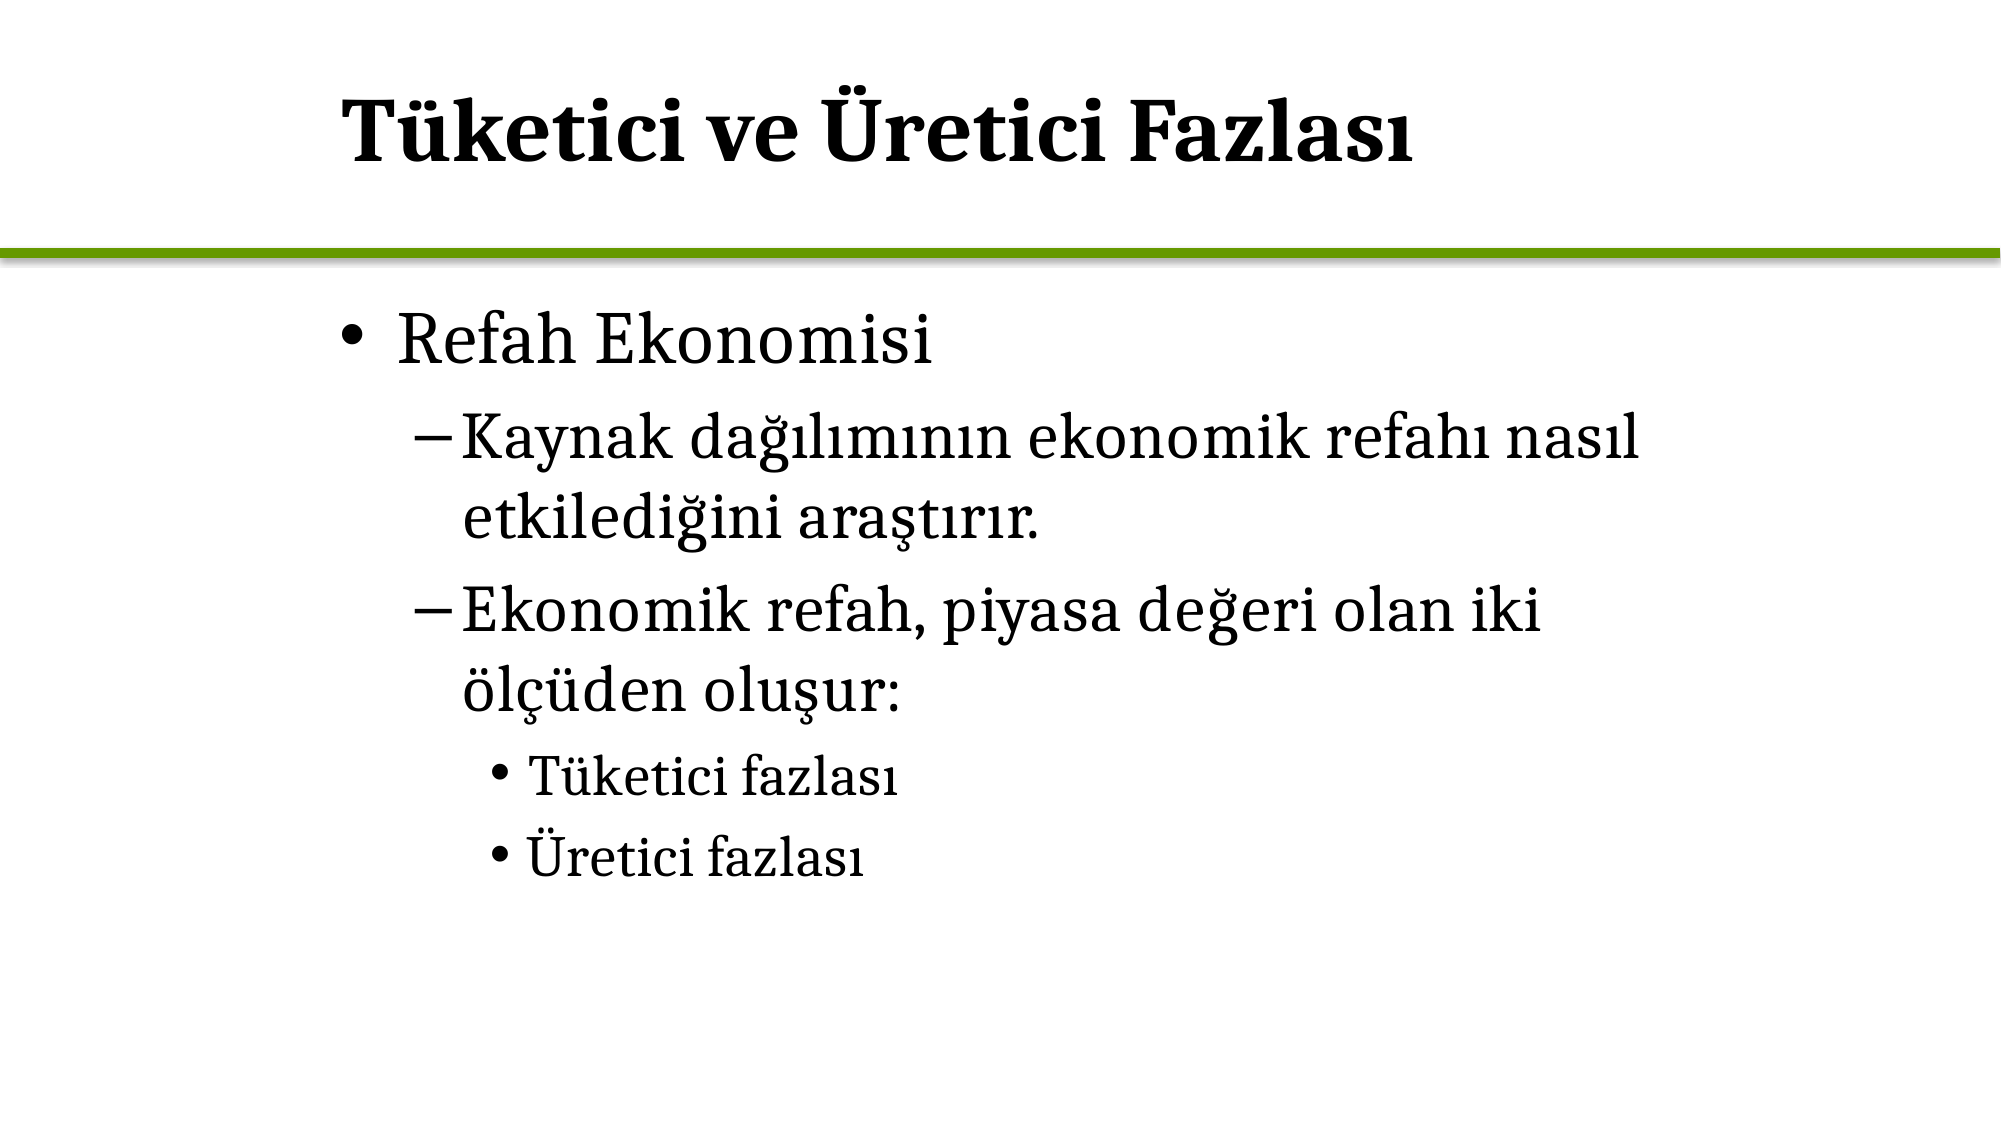

# Tüketici ve Üretici Fazlası
Refah Ekonomisi
Kaynak dağılımının ekonomik refahı nasıl etkilediğini araştırır.
Ekonomik refah, piyasa değeri olan iki ölçüden oluşur:
Tüketici fazlası
Üretici fazlası